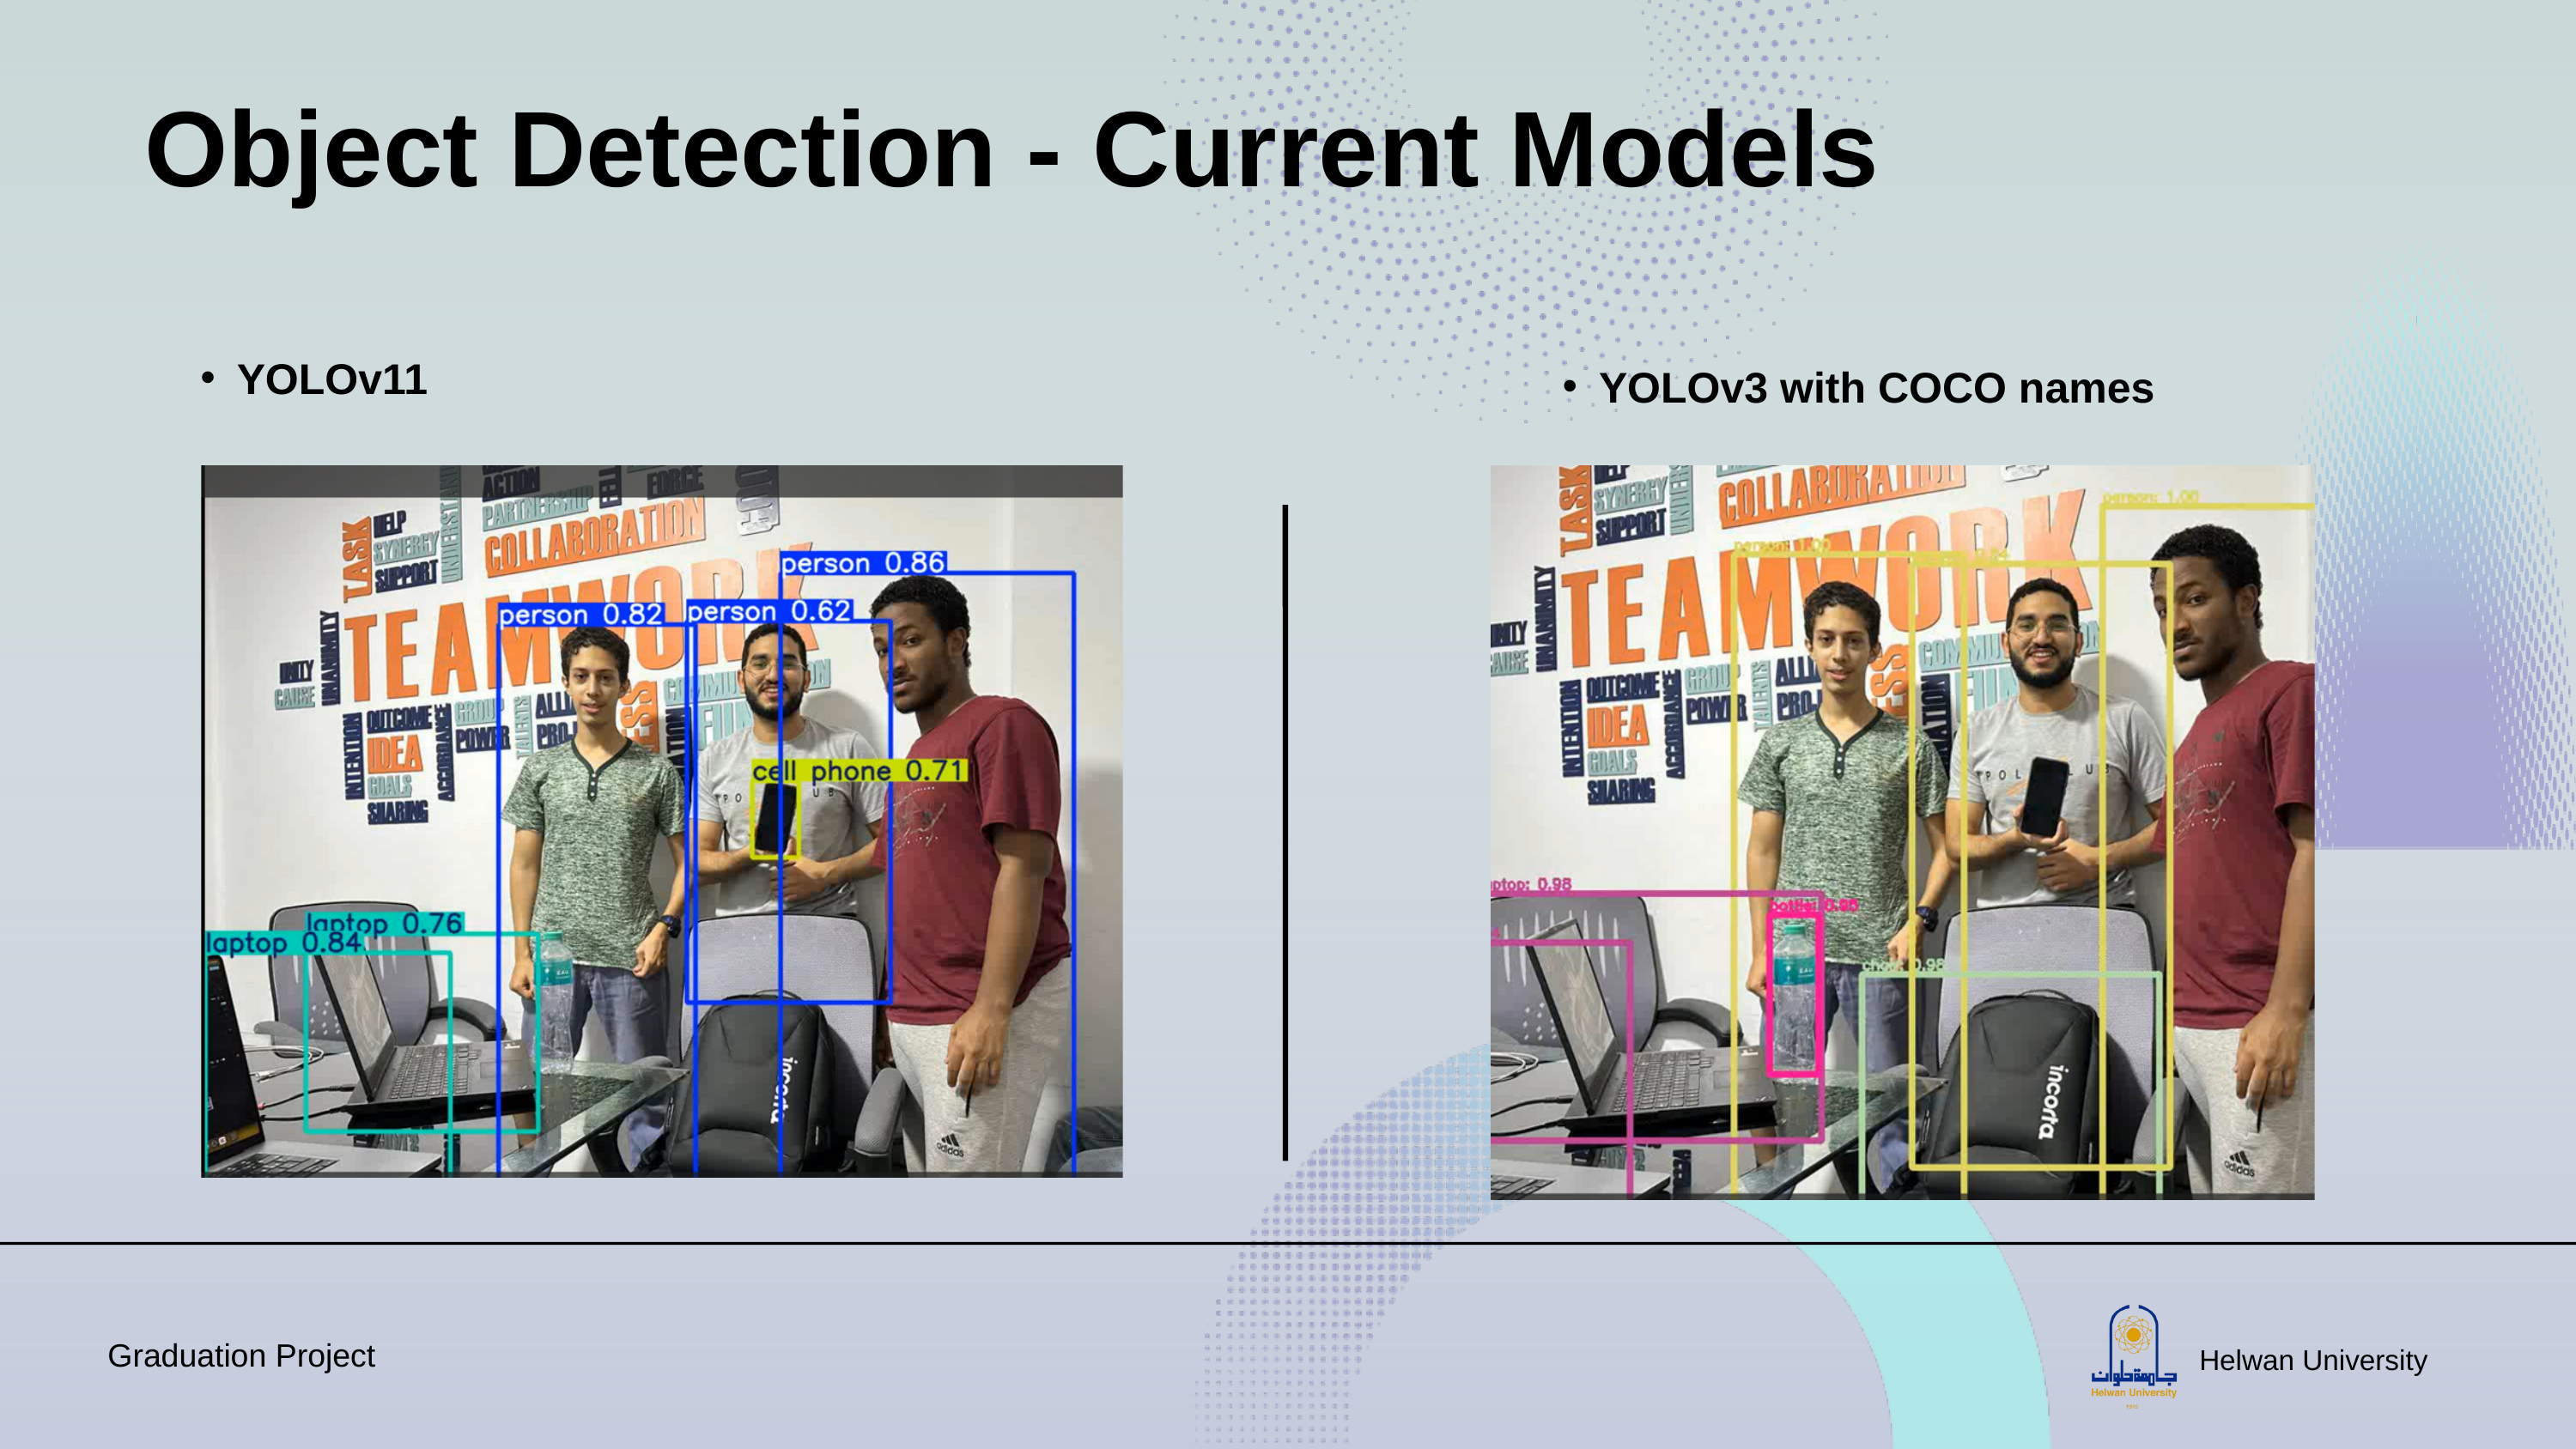

Object Detection - Current Models
YOLOv11
YOLOv3 with COCO names

Helwan University
Graduation Project